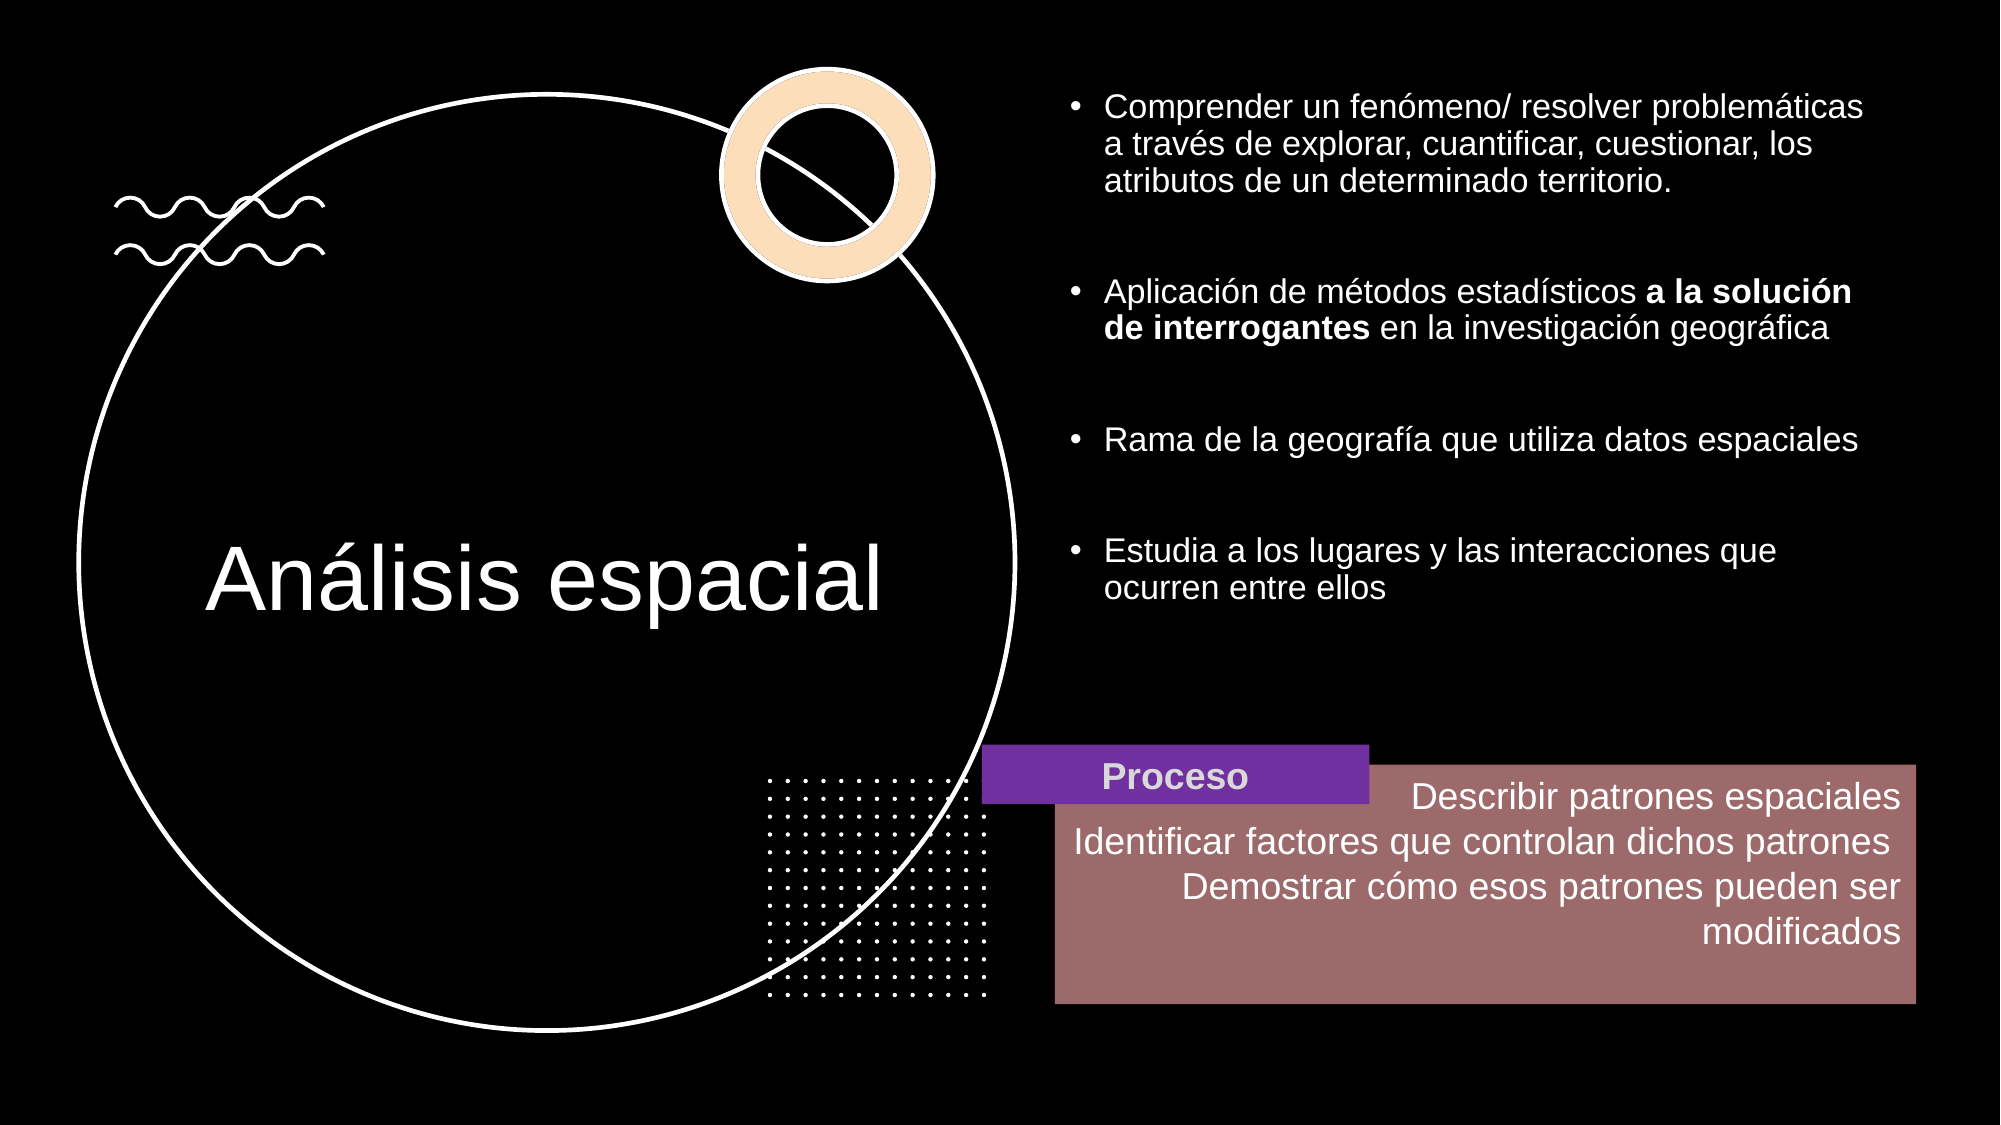

Comprender un fenómeno/ resolver problemáticas a través de explorar, cuantificar, cuestionar, los atributos de un determinado territorio.

Aplicación de métodos estadísticos a la solución de interrogantes en la investigación geográfica

Rama de la geografía que utiliza datos espaciales

Estudia a los lugares y las interacciones que ocurren entre ellos

# Análisis espacial
Proceso
Describir patrones espaciales
Identificar factores que controlan dichos patrones
Demostrar cómo esos patrones pueden ser modificados